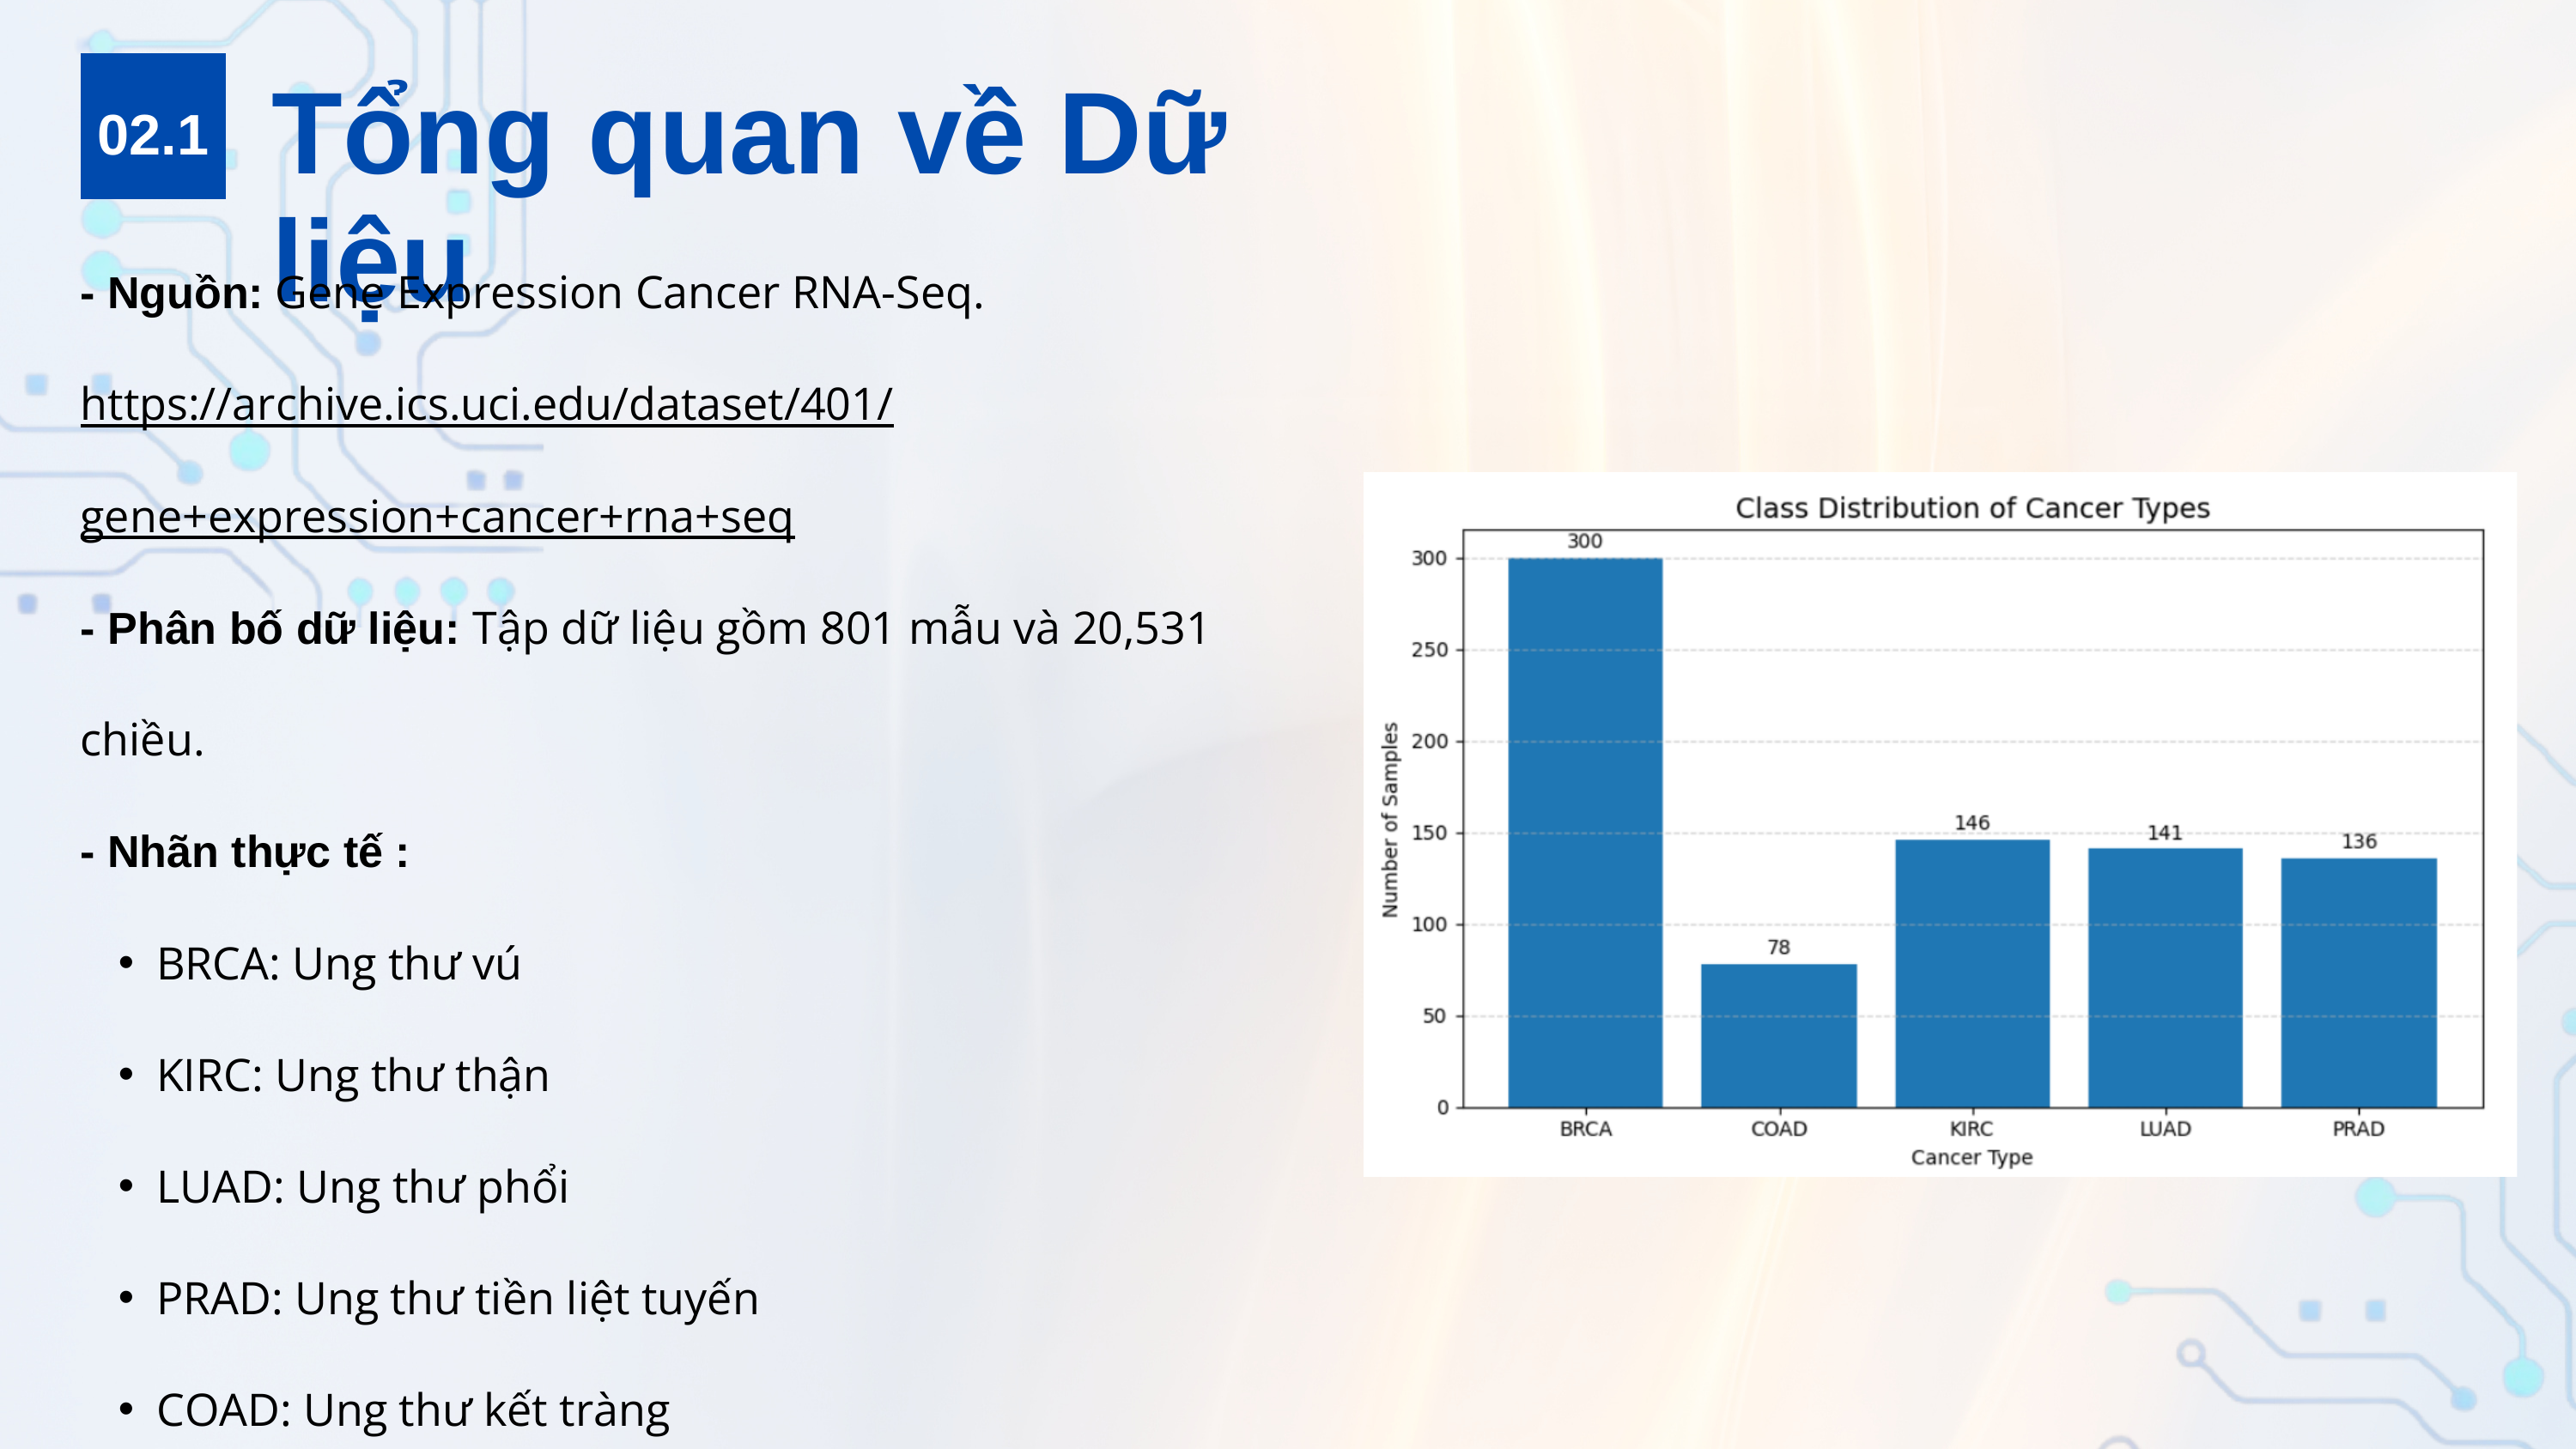

02.1
Tổng quan về Dữ liệu
- Nguồn: Gene Expression Cancer RNA-Seq.
https://archive.ics.uci.edu/dataset/401/gene+expression+cancer+rna+seq
- Phân bố dữ liệu: Tập dữ liệu gồm 801 mẫu và 20,531 chiều.
- Nhãn thực tế :
BRCA: Ung thư vú
KIRC: Ung thư thận
LUAD: Ung thư phổi
PRAD: Ung thư tiền liệt tuyến
COAD: Ung thư kết tràng